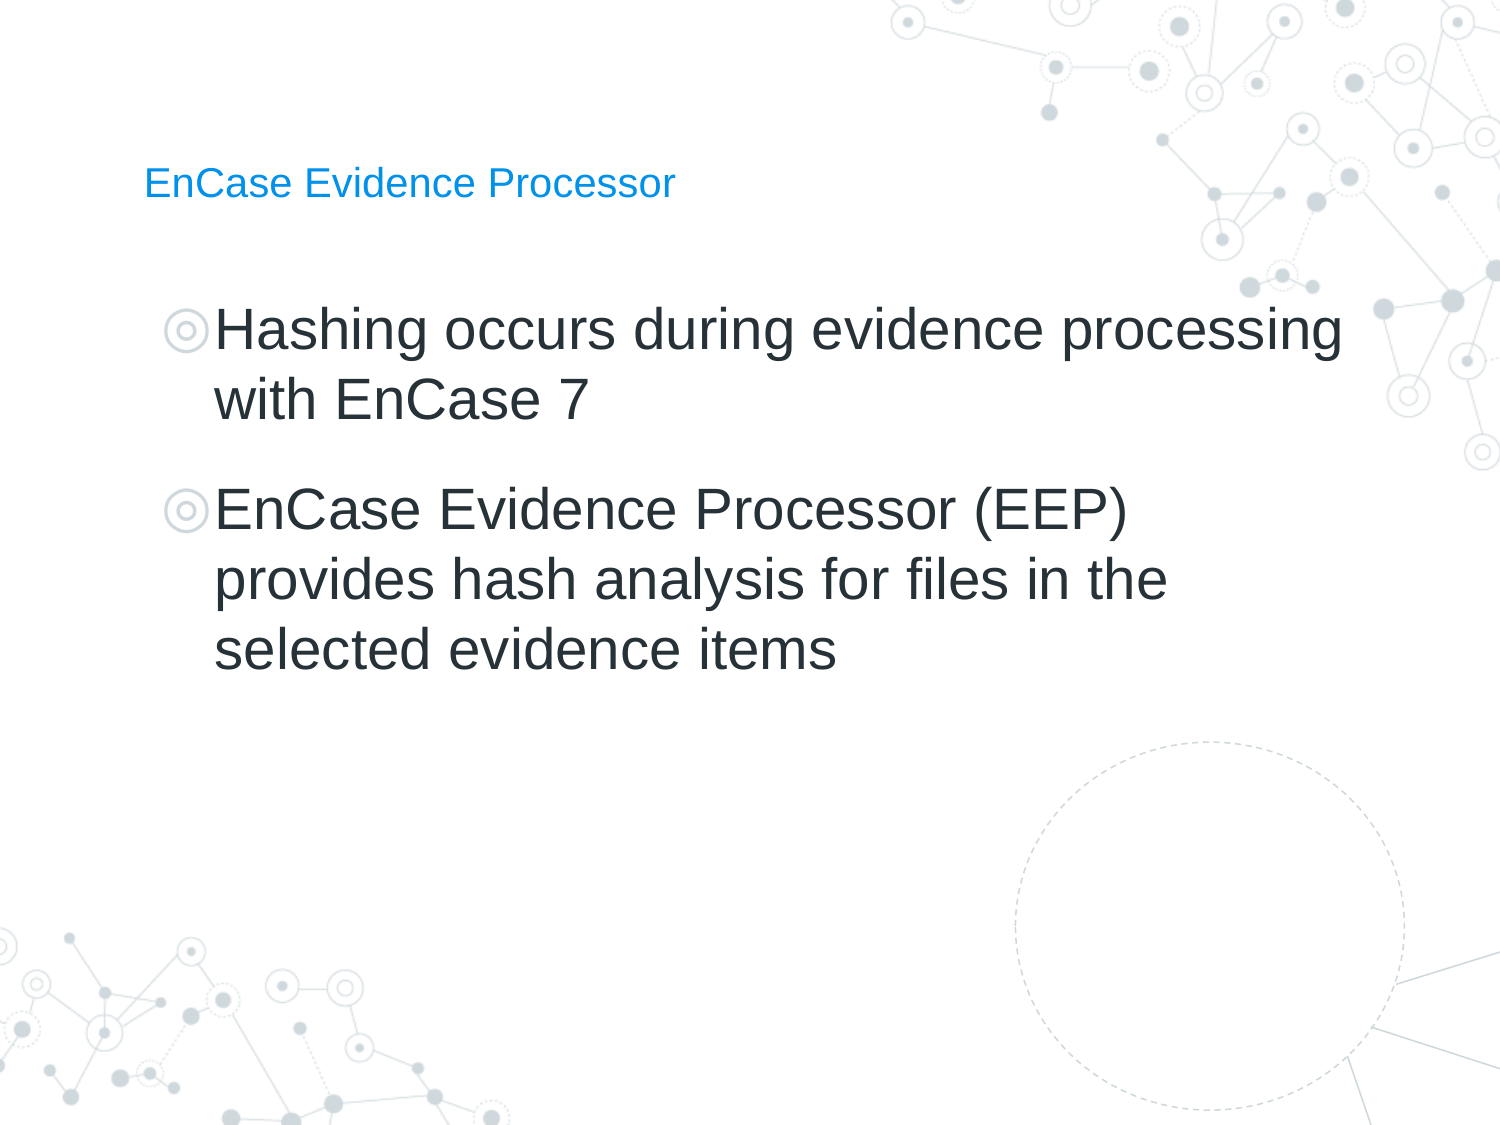

# EnCase Evidence Processor
Hashing occurs during evidence processing with EnCase 7

EnCase Evidence Processor (EEP) provides hash analysis for files in the selected evidence items